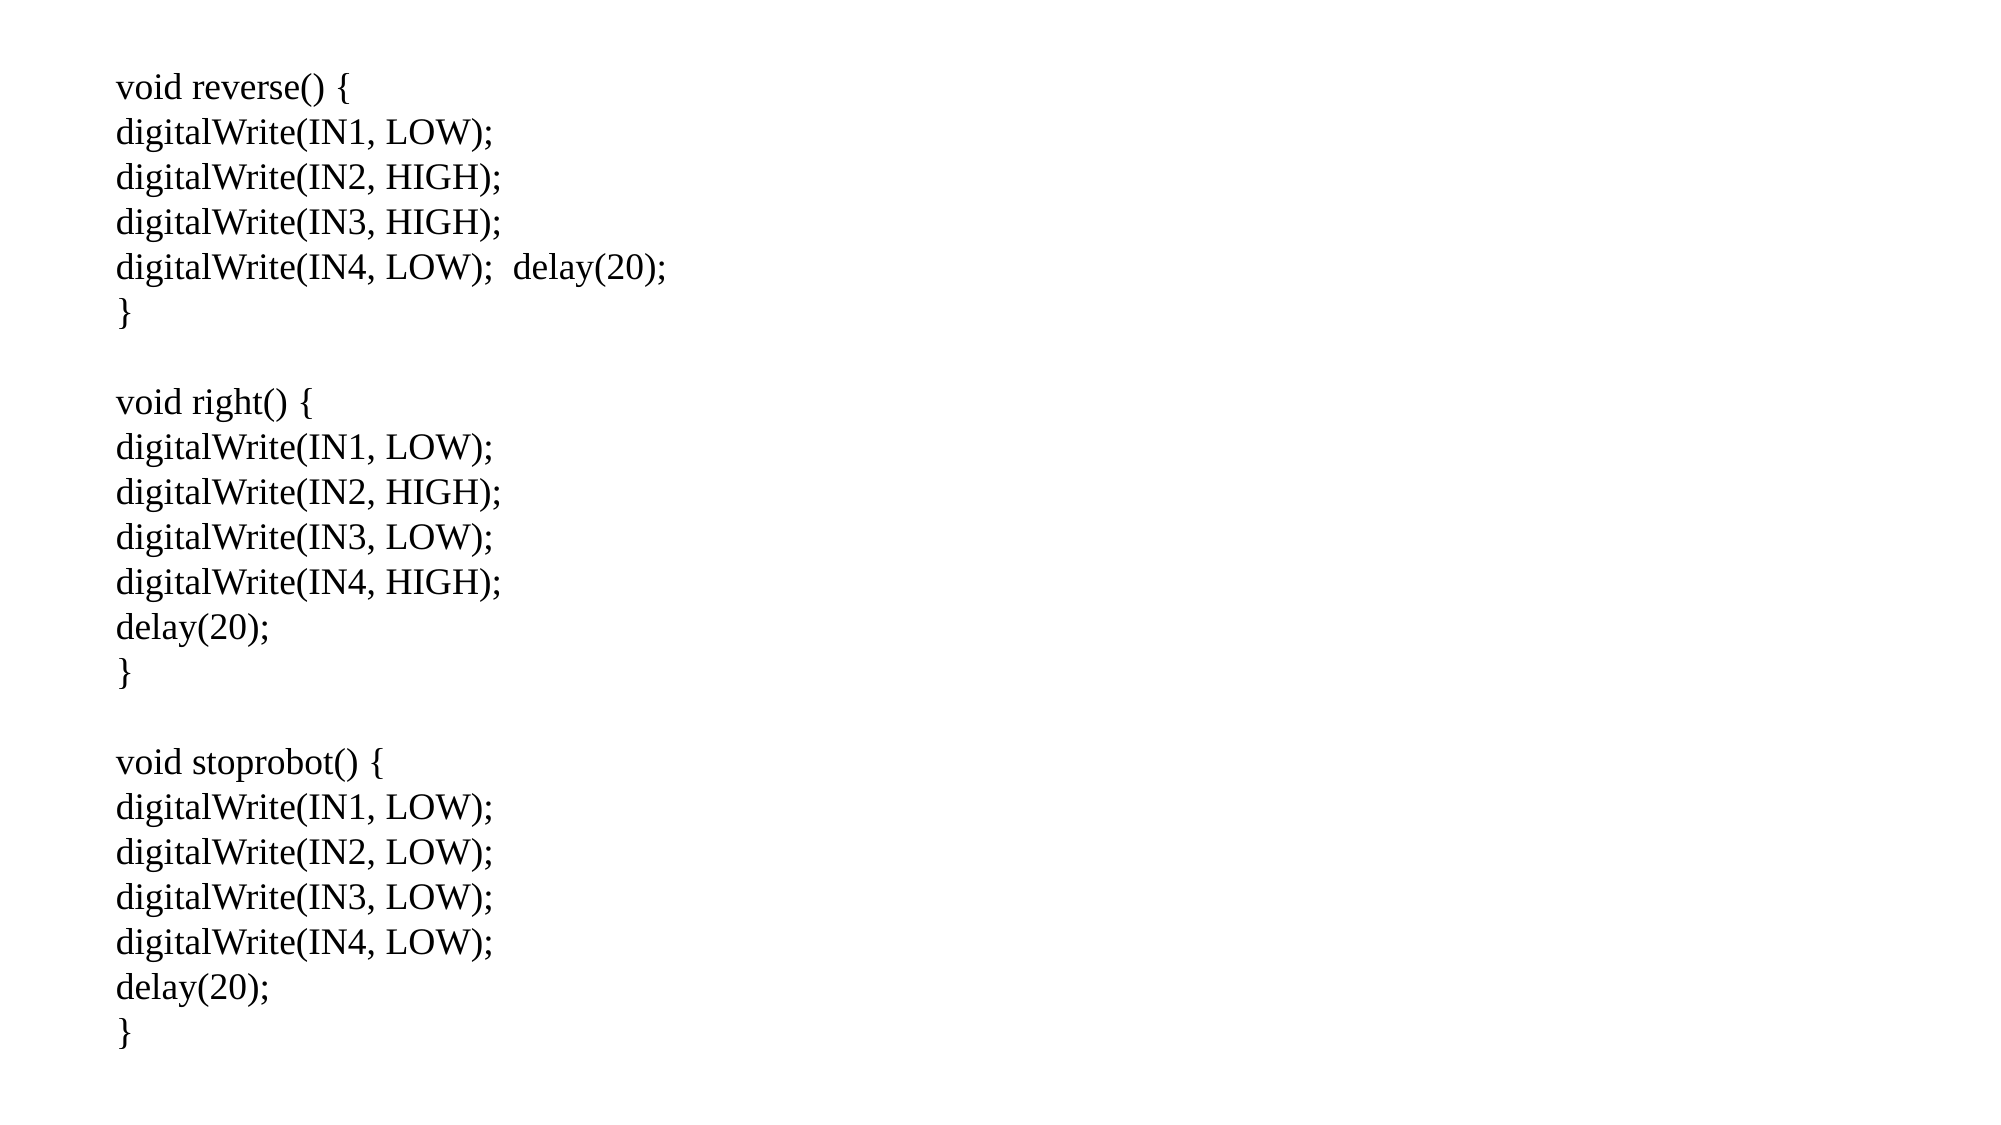

void reverse() {
digitalWrite(IN1, LOW);
digitalWrite(IN2, HIGH);
digitalWrite(IN3, HIGH);
digitalWrite(IN4, LOW);  delay(20);
}

void right() {
digitalWrite(IN1, LOW);
digitalWrite(IN2, HIGH);
digitalWrite(IN3, LOW);
digitalWrite(IN4, HIGH);
delay(20);
}

void stoprobot() {
digitalWrite(IN1, LOW);
digitalWrite(IN2, LOW);
digitalWrite(IN3, LOW);
digitalWrite(IN4, LOW);
delay(20);
}